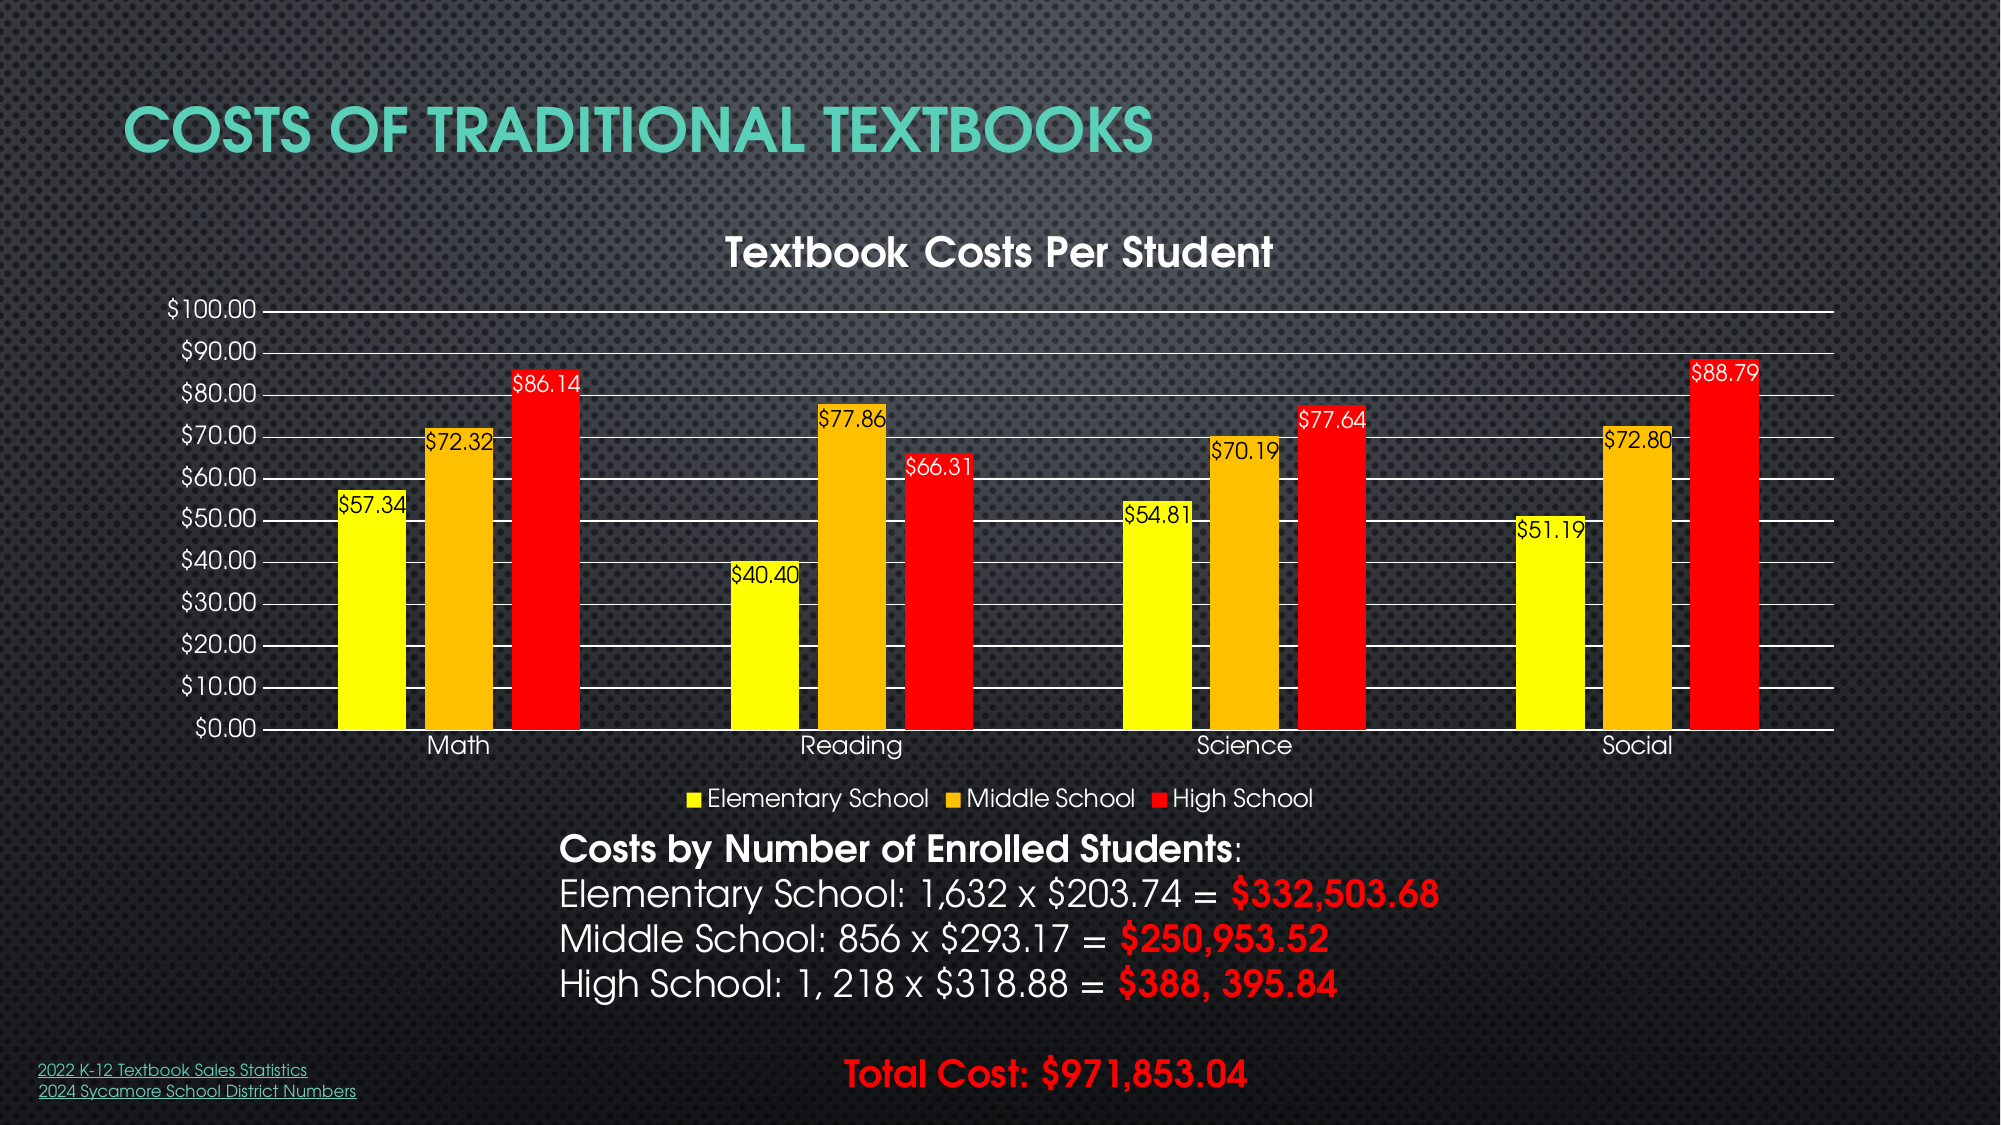

# Costs of traditional Textbooks

### Chart: Textbook Costs Per Student

| Category | Elementary School | Middle School | High School |
|---|---|---|---|
| Math | 57.34 | 72.32 | 86.14 |
| Reading | 40.4 | 77.86 | 66.31 |
| Science | 54.81 | 70.19 | 77.64 |
| Social | 51.19 | 72.8 | 88.79 |
Costs by Number of Enrolled Students:
Elementary School: 1,632 x $203.74 = $332,503.68
Middle School: 856 x $293.17 = $250,953.52
High School: 1, 218 x $318.88 = $388, 395.84

Total Cost: $971,853.04
2022 K-12 Textbook Sales Statistics
2024 Sycamore School District Numbers